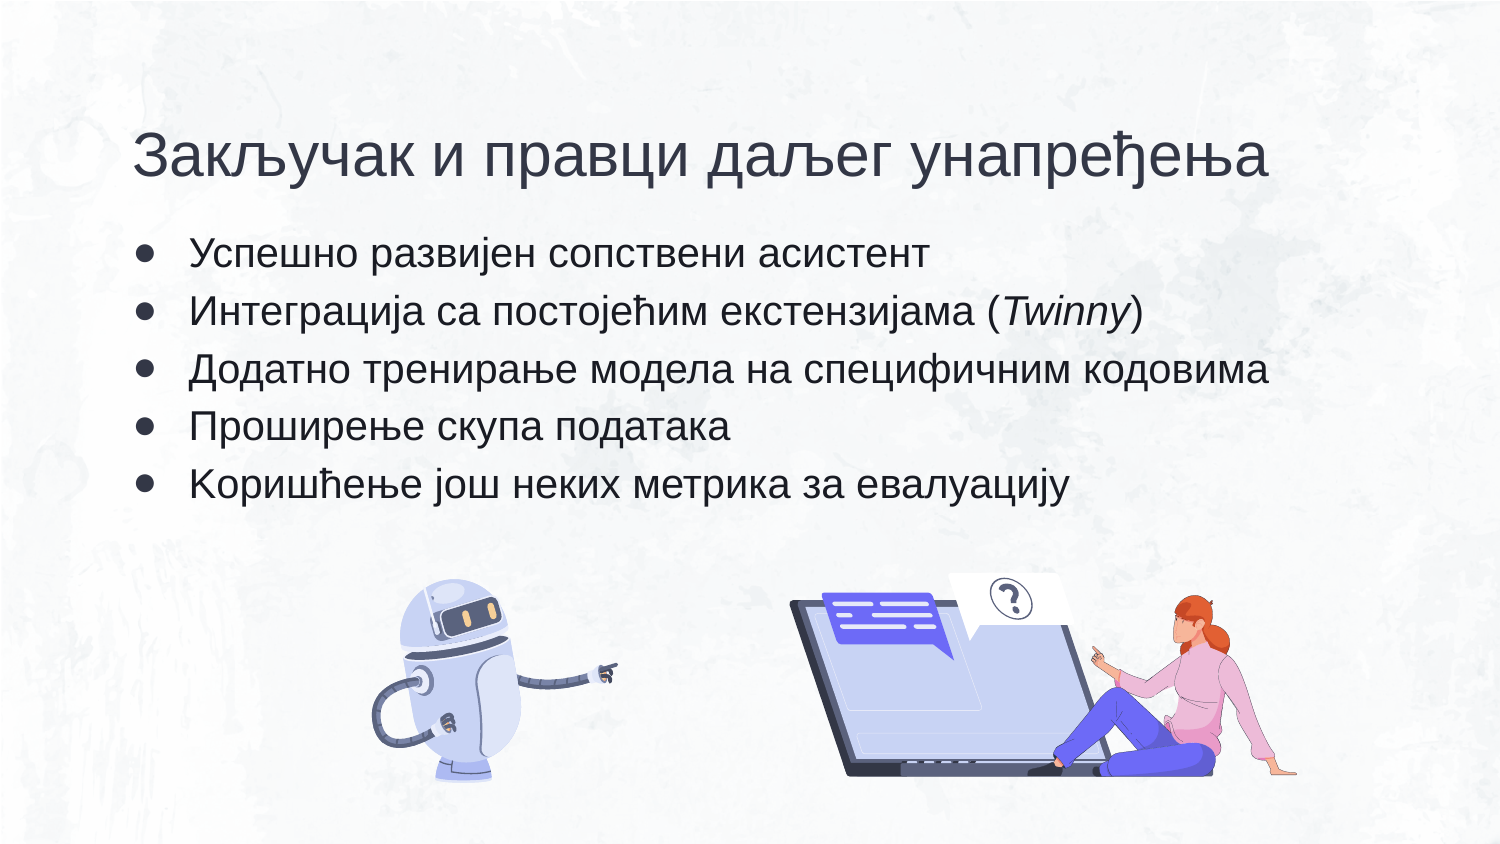

# Закључак и правци даљег унапређења
Успешно развијен сопствени асистент
Интеграција са постојећим екстензијама (Twinny)
Додатно тренирање модела на специфичним кодовима
Проширење скупа података
Koришћење још неких метрика за евалуацију